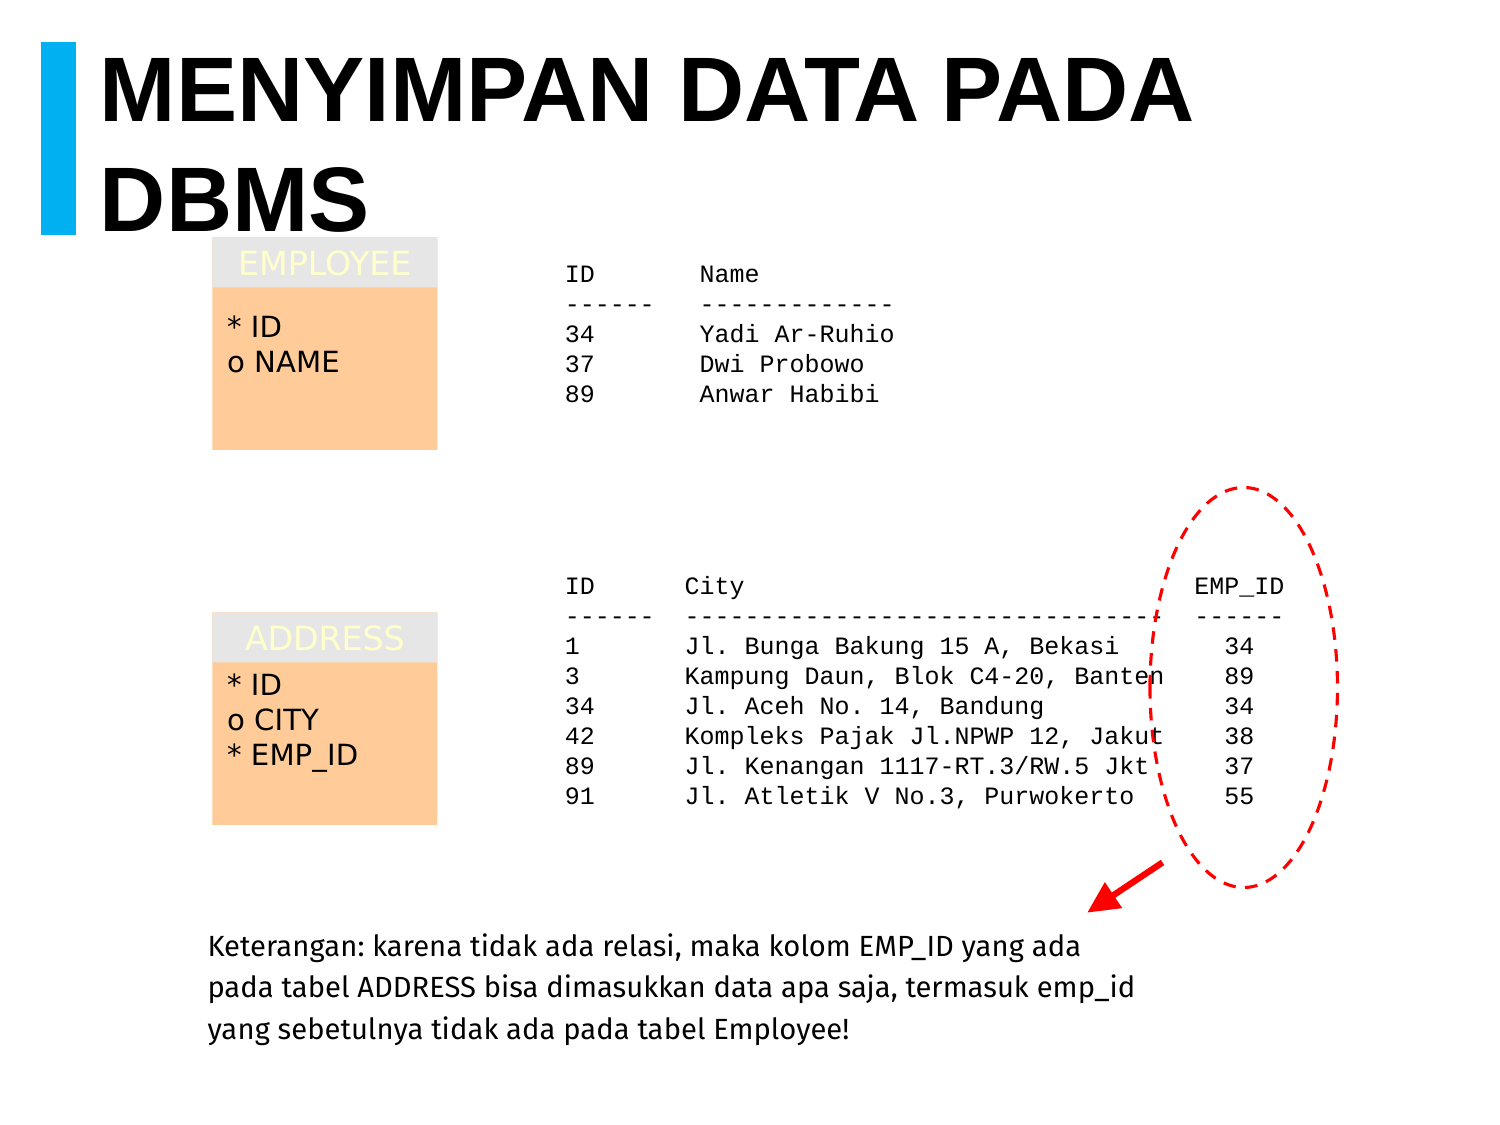

MENYIMPAN DATA PADA DBMS
* ID
o NAME
EMPLOYEE
ID       Name
------   -------------
34       Yadi Ar-Ruhio
37       Dwi Probowo
89       Anwar Habibi

ID      City                              EMP_ID
------  --------------------------------  ------
1       Jl. Bunga Bakung 15 A, Bekasi       34
3       Kampung Daun, Blok C4-20, Banten    89
34      Jl. Aceh No. 14, Bandung            34
42      Kompleks Pajak Jl.NPWP 12, Jakut    38
89      Jl. Kenangan 1117-RT.3/RW.5 Jkt     37
91      Jl. Atletik V No.3, Purwokerto      55

* ID
o CITY
* EMP_ID
ADDRESS

Keterangan: karena tidak ada relasi, maka kolom EMP_ID yang ada
pada tabel ADDRESS bisa dimasukkan data apa saja, termasuk emp_id
yang sebetulnya tidak ada pada tabel Employee!